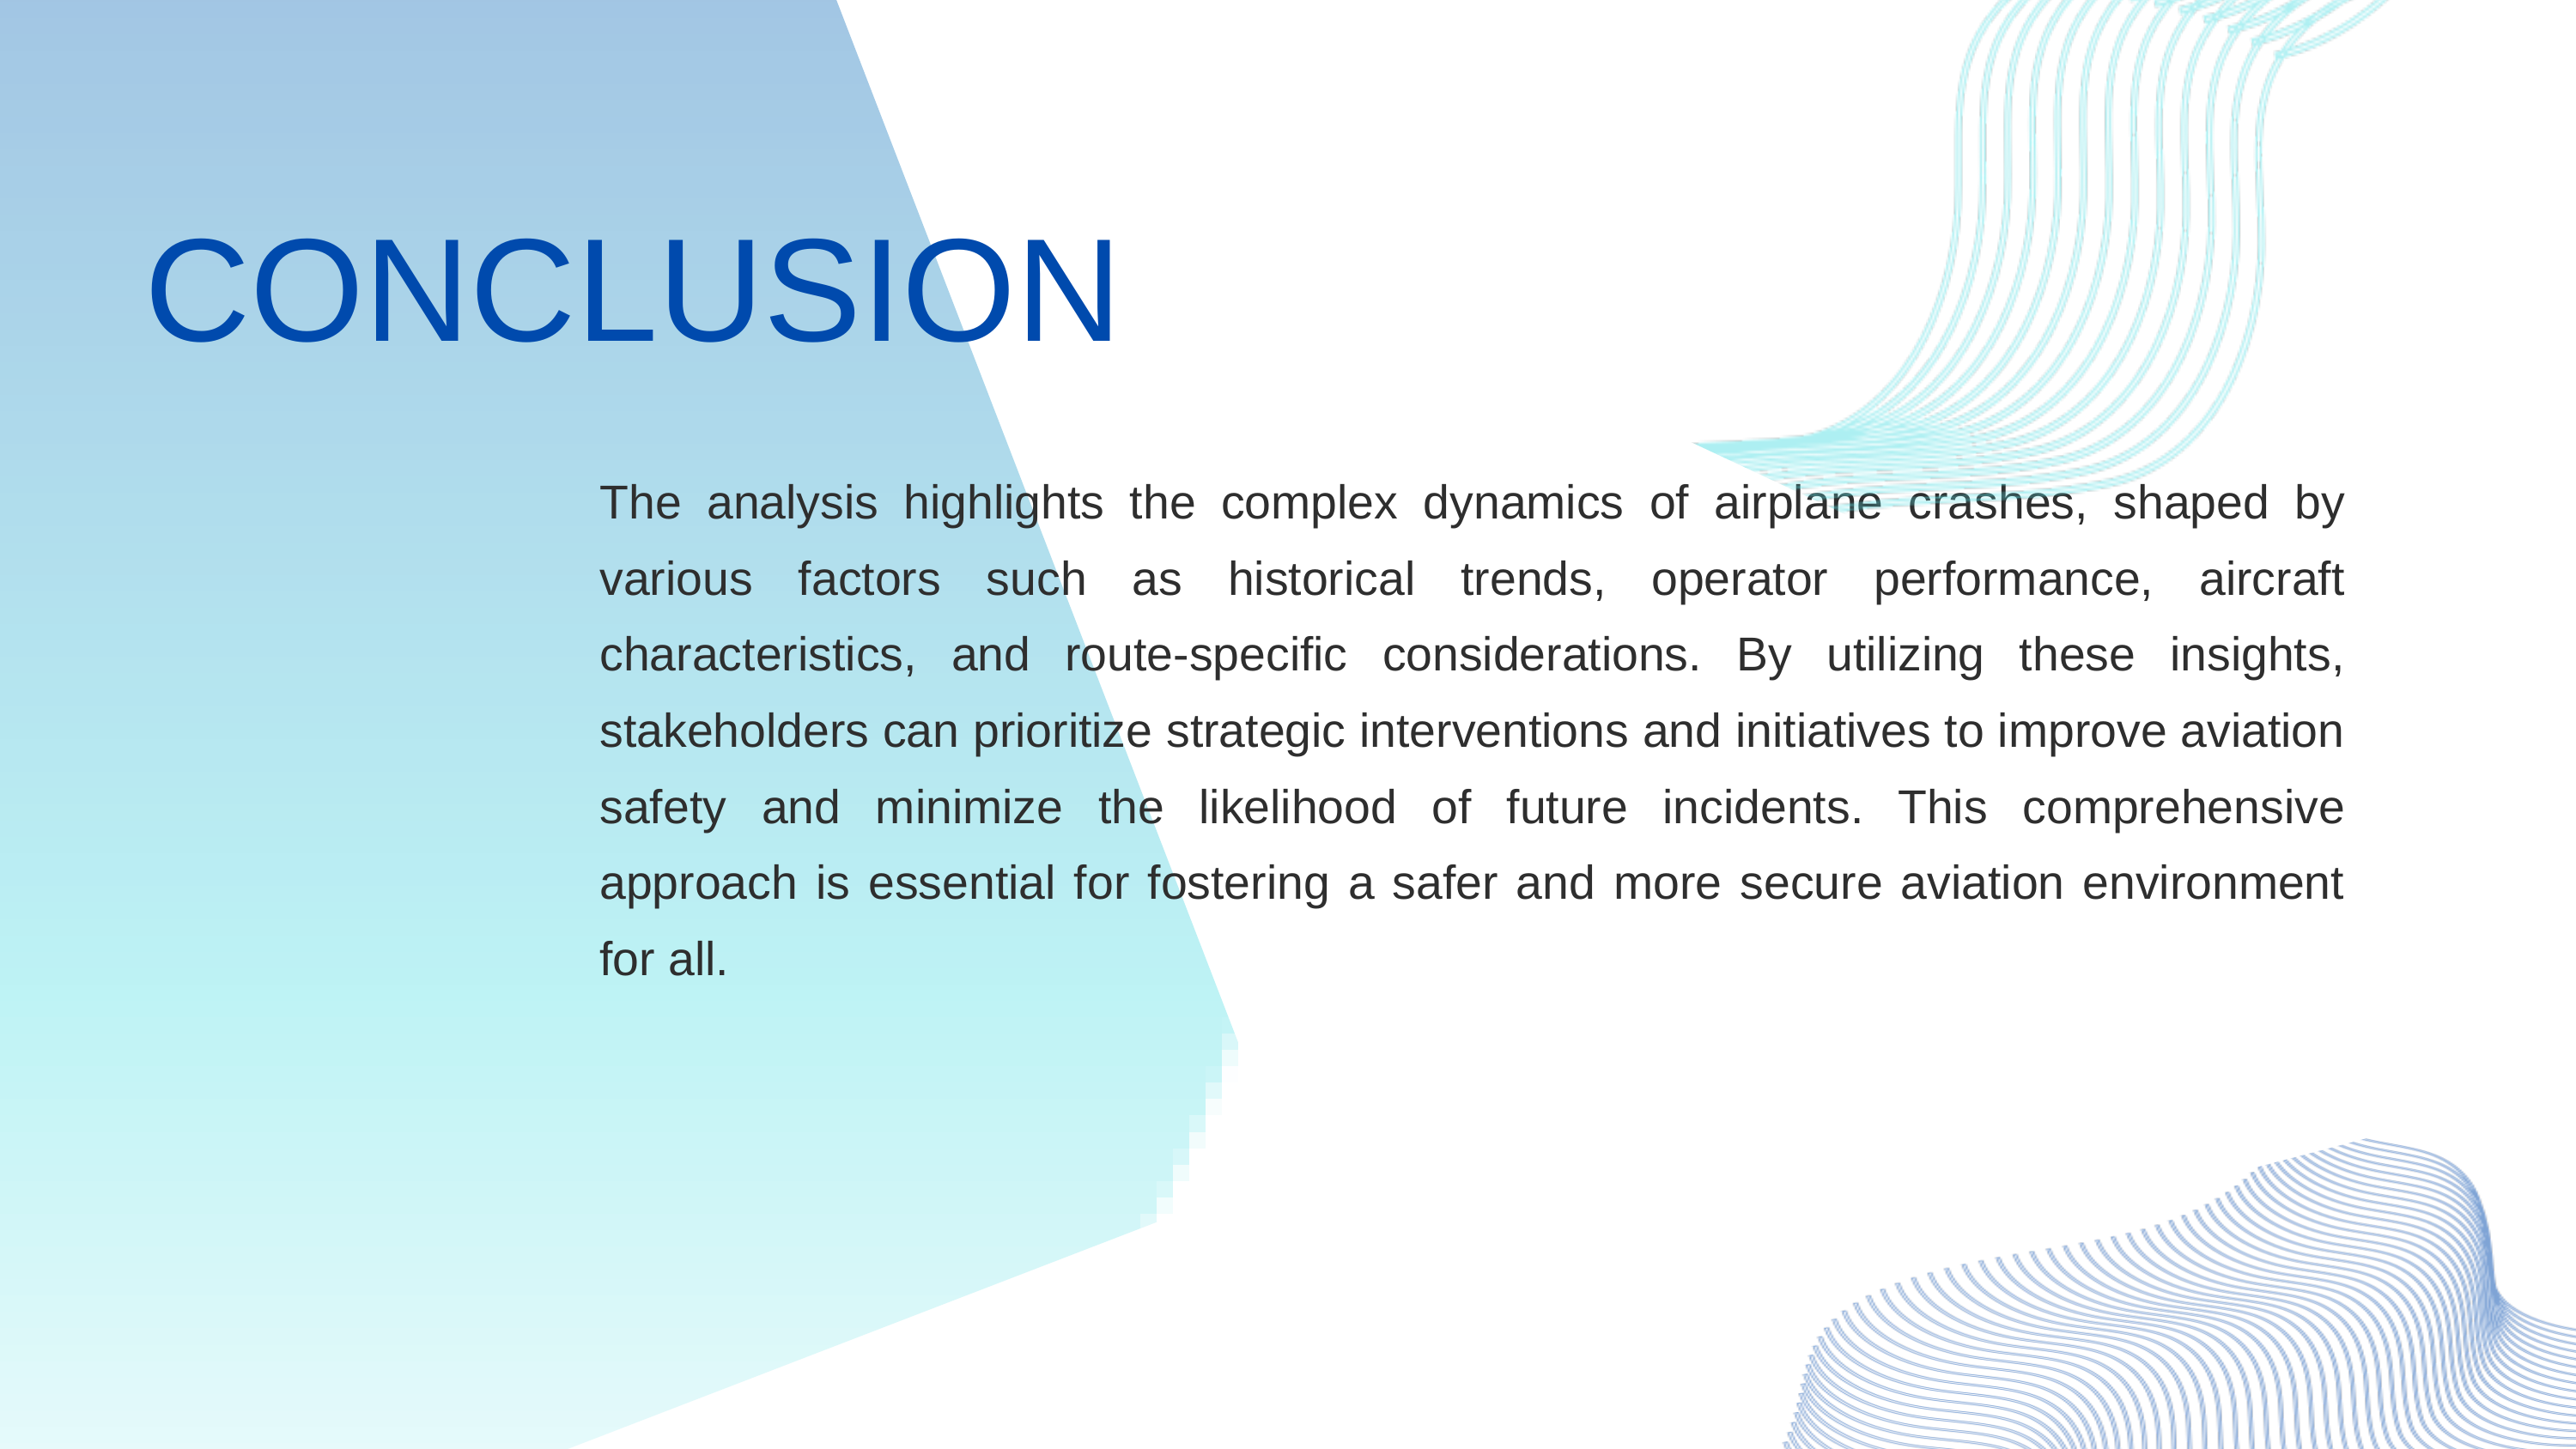

CONCLUSION
The analysis highlights the complex dynamics of airplane crashes, shaped by various factors such as historical trends, operator performance, aircraft characteristics, and route-specific considerations. By utilizing these insights, stakeholders can prioritize strategic interventions and initiatives to improve aviation safety and minimize the likelihood of future incidents. This comprehensive approach is essential for fostering a safer and more secure aviation environment for all.